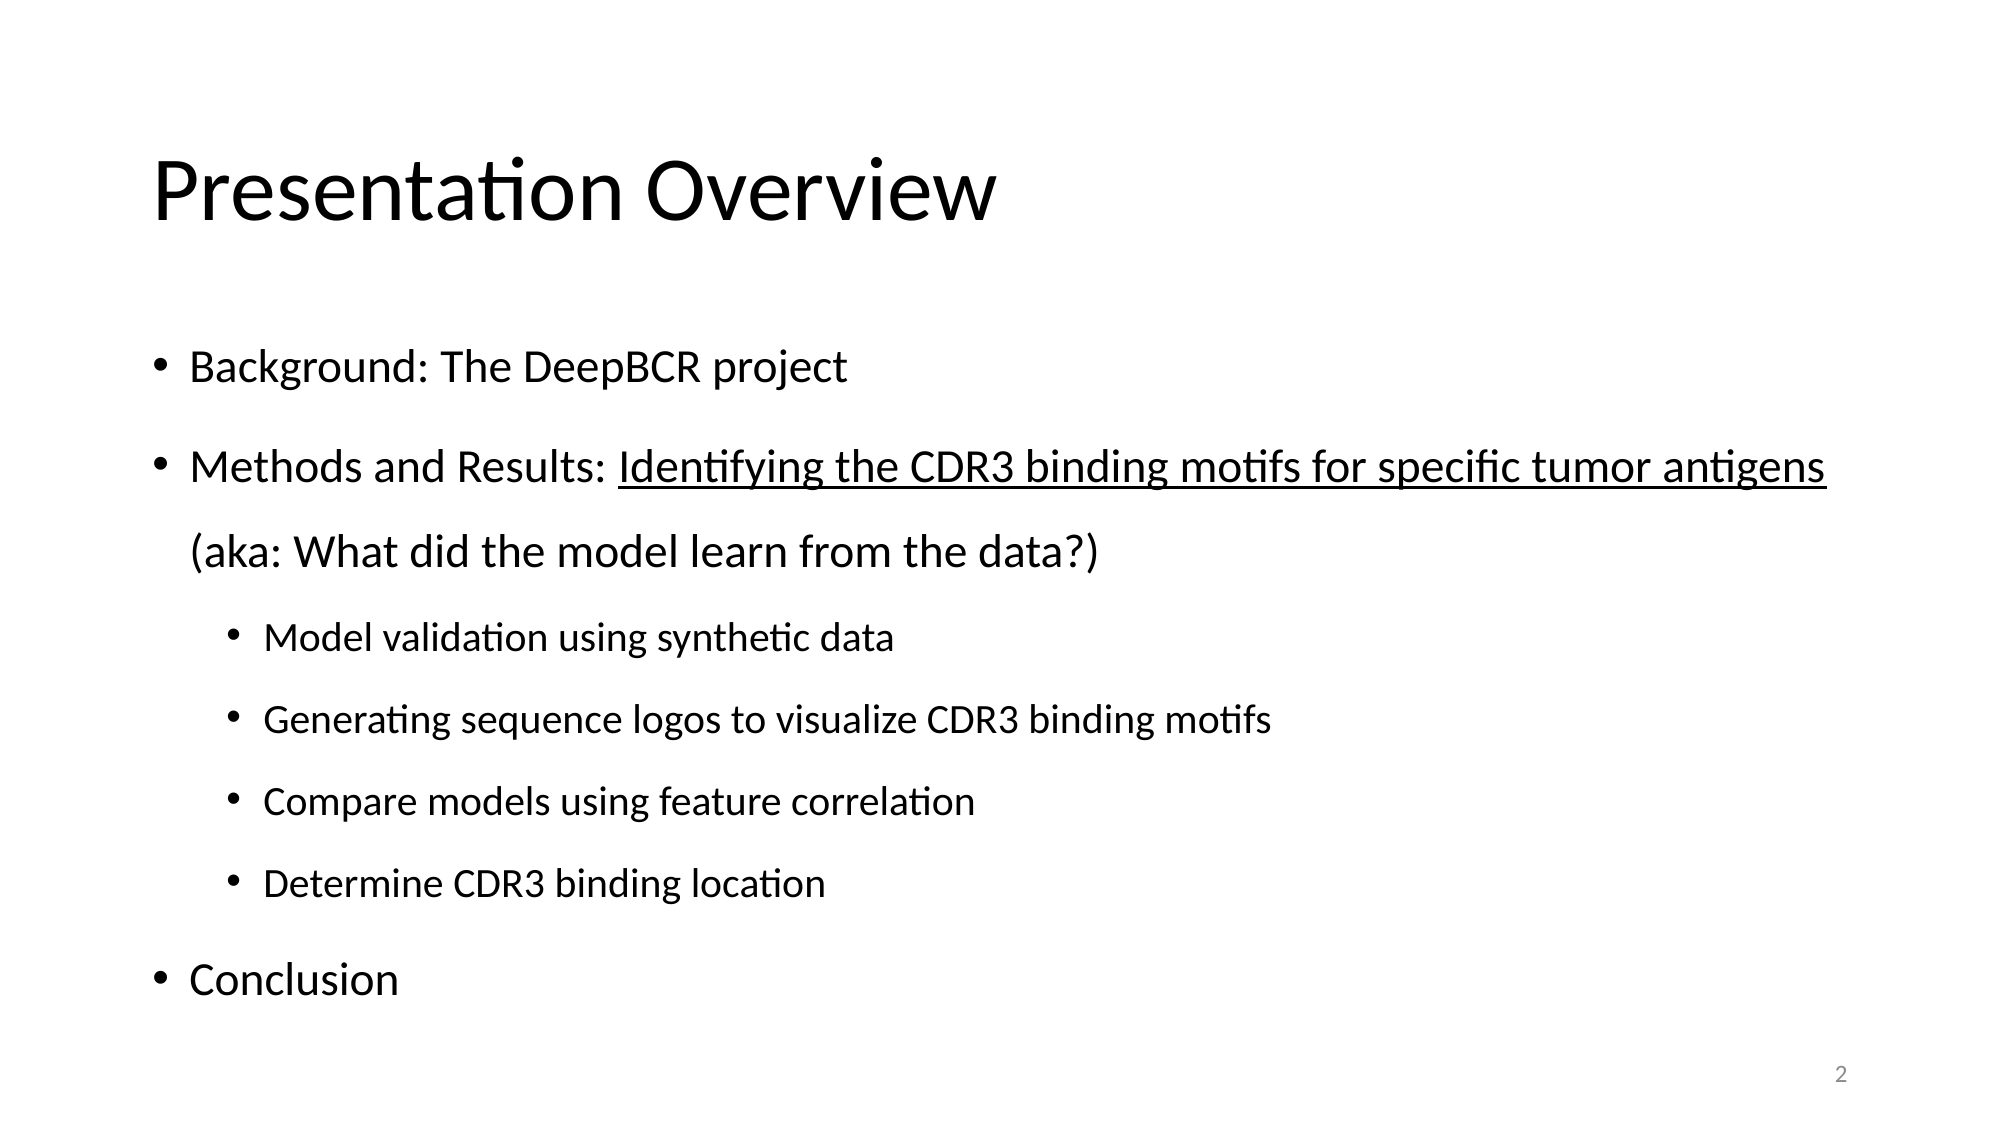

# Presentation Overview
Background: The DeepBCR project
Methods and Results: Identifying the CDR3 binding motifs for specific tumor antigens
(aka: What did the model learn from the data?)
Model validation using synthetic data
Generating sequence logos to visualize CDR3 binding motifs
Compare models using feature correlation
Determine CDR3 binding location
Conclusion
2